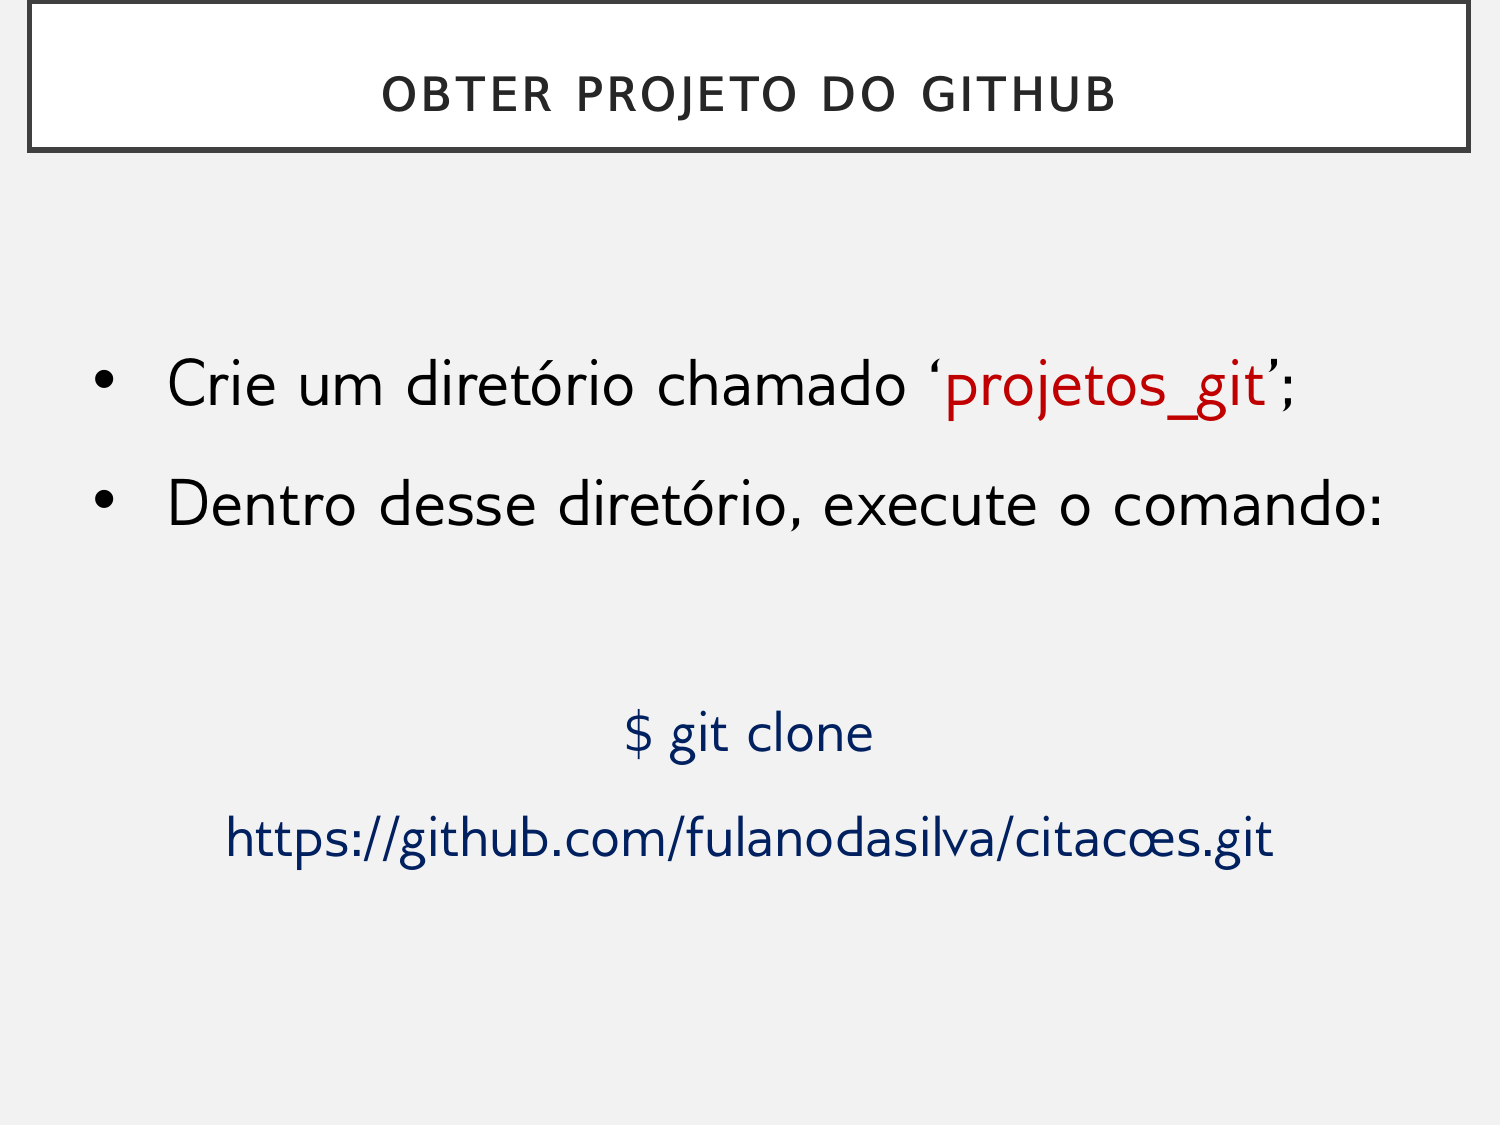

# OBTER PROJETO DO GITHUB

Crie um diretório chamado ‘projetos_git’;
Dentro desse diretório, execute o comando:

$ git clone https://github.com/fulanodasilva/citacoes.git